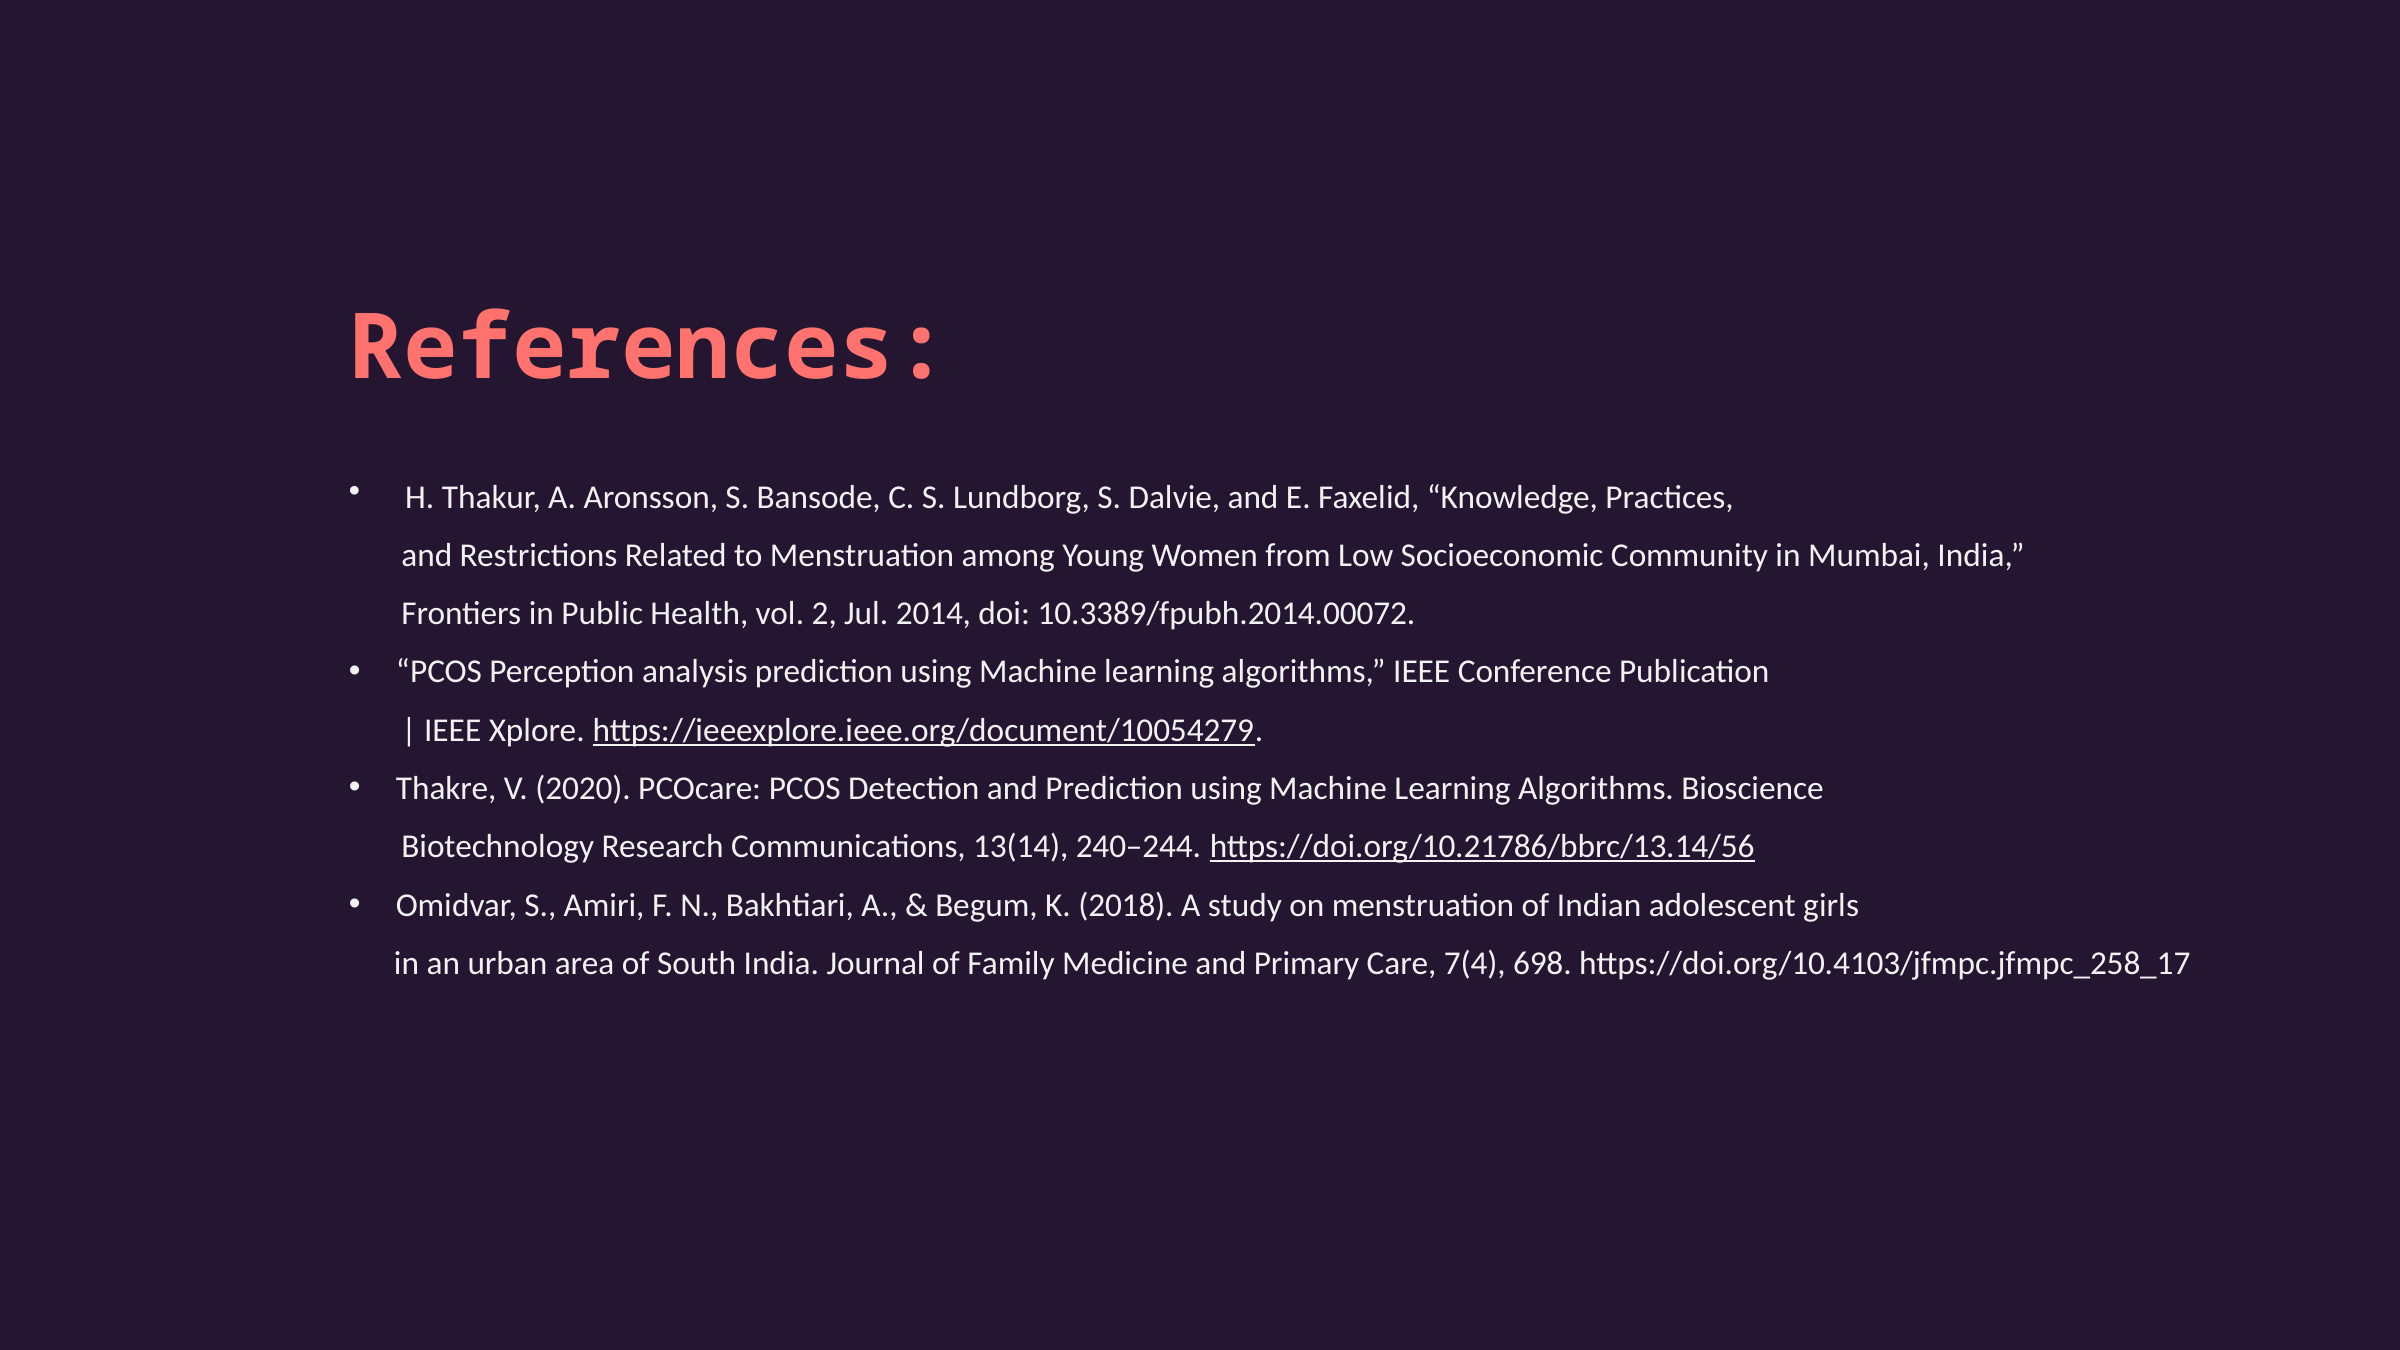

References:
H. Thakur, A. Aronsson, S. Bansode, C. S. Lundborg, S. Dalvie, and E. Faxelid, “Knowledge, Practices,
       and Restrictions Related to Menstruation among Young Women from Low Socioeconomic Community in Mumbai, India,”
       Frontiers in Public Health, vol. 2, Jul. 2014, doi: 10.3389/fpubh.2014.00072.
“PCOS Perception analysis prediction using Machine learning algorithms,” IEEE Conference Publication
       | IEEE Xplore. https://ieeexplore.ieee.org/document/10054279.
Thakre, V. (2020). PCOcare: PCOS Detection and Prediction using Machine Learning Algorithms. Bioscience
       Biotechnology Research Communications, 13(14), 240–244. https://doi.org/10.21786/bbrc/13.14/56
Omidvar, S., Amiri, F. N., Bakhtiari, A., & Begum, K. (2018). A study on menstruation of Indian adolescent girls
      in an urban area of South India. Journal of Family Medicine and Primary Care, 7(4), 698. https://doi.org/10.4103/jfmpc.jfmpc_258_17